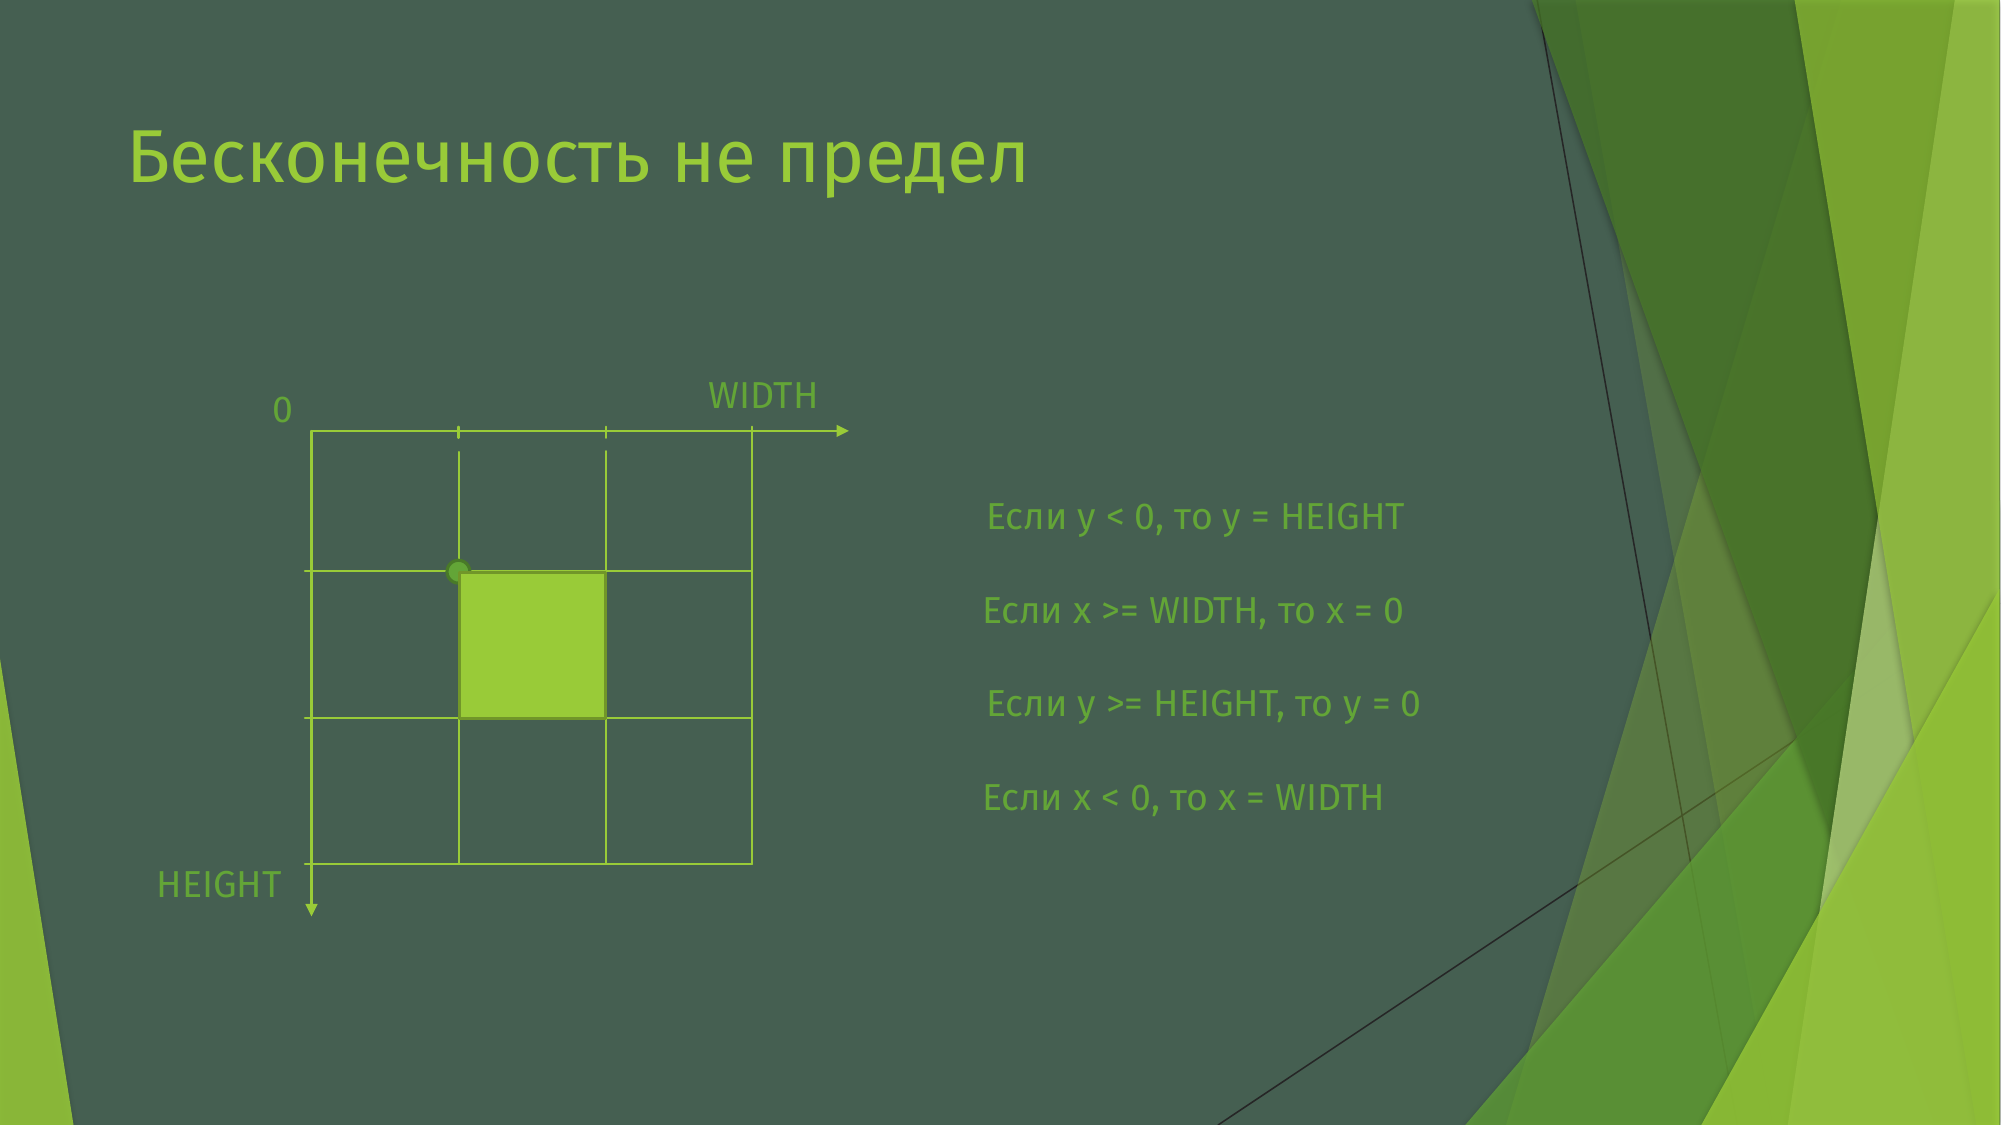

# Бесконечность не предел
WIDTH
0
Если y < 0, то y = HEIGHT

Если х >= WIDTH, то x = 0
Если y >= HEIGHT, то y = 0
Если x < 0, то х = WIDTH
HEIGHT